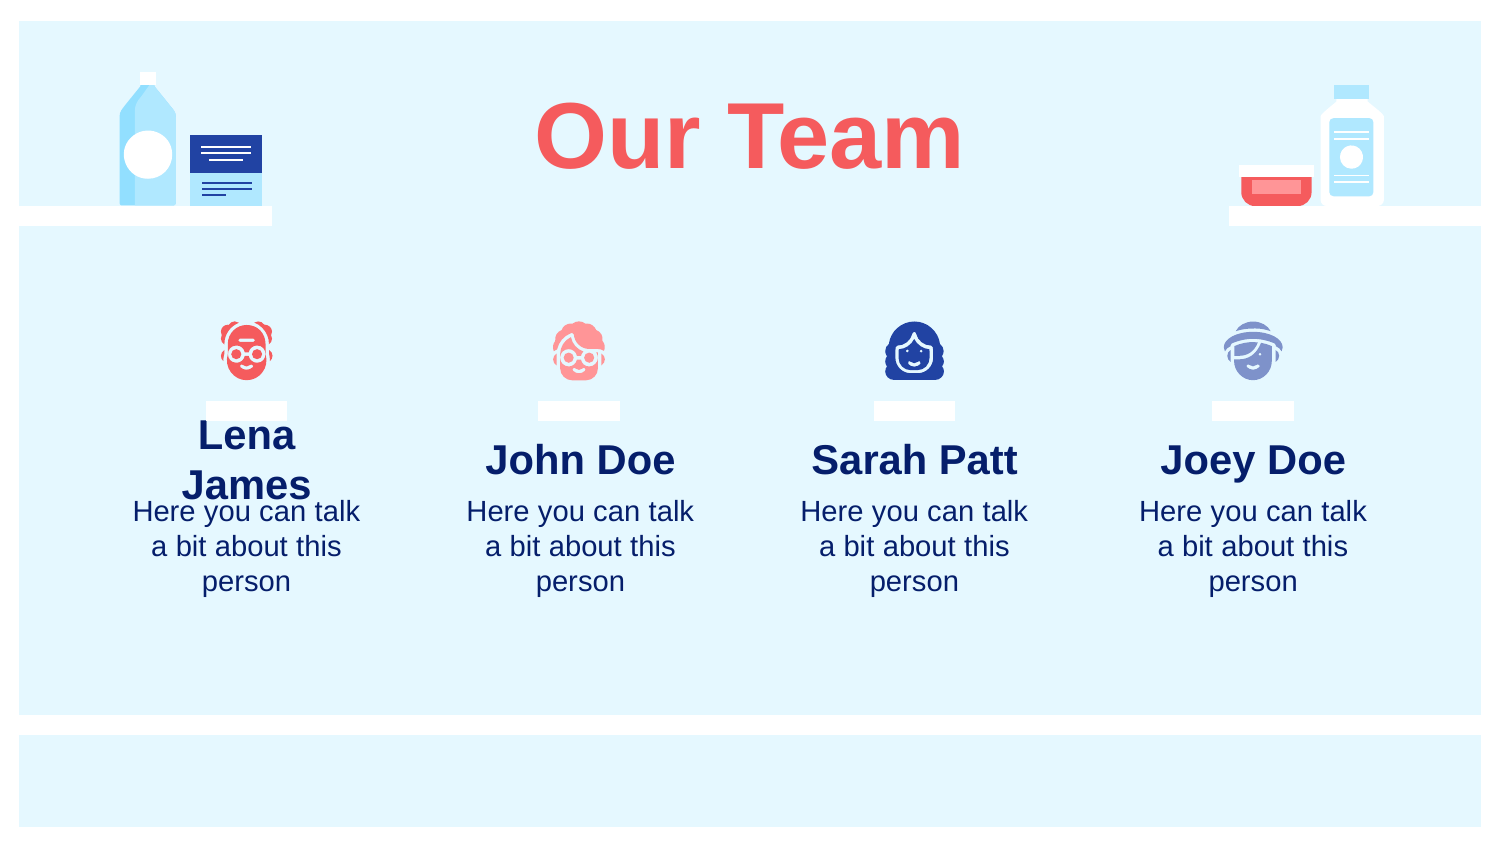

# Our Team

Lena James
John Doe
Sarah Patt
Joey Doe
Here you can talk a bit about this person
Here you can talk a bit about this person
Here you can talk a bit about this person
Here you can talk a bit about this person